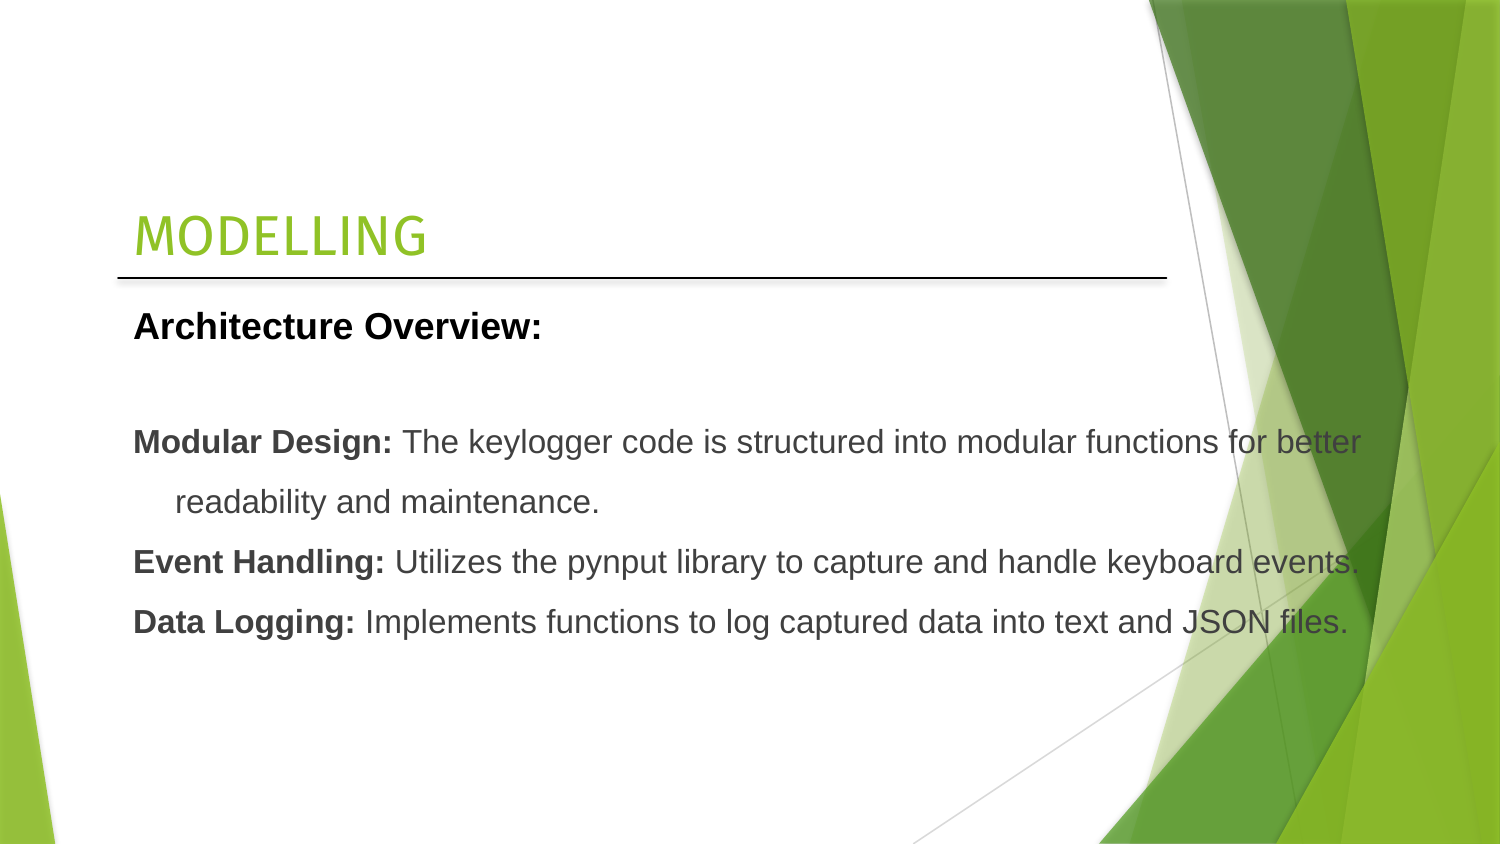

# MODELLING
Architecture Overview:
Modular Design: The keylogger code is structured into modular functions for better readability and maintenance.
Event Handling: Utilizes the pynput library to capture and handle keyboard events.
Data Logging: Implements functions to log captured data into text and JSON files.